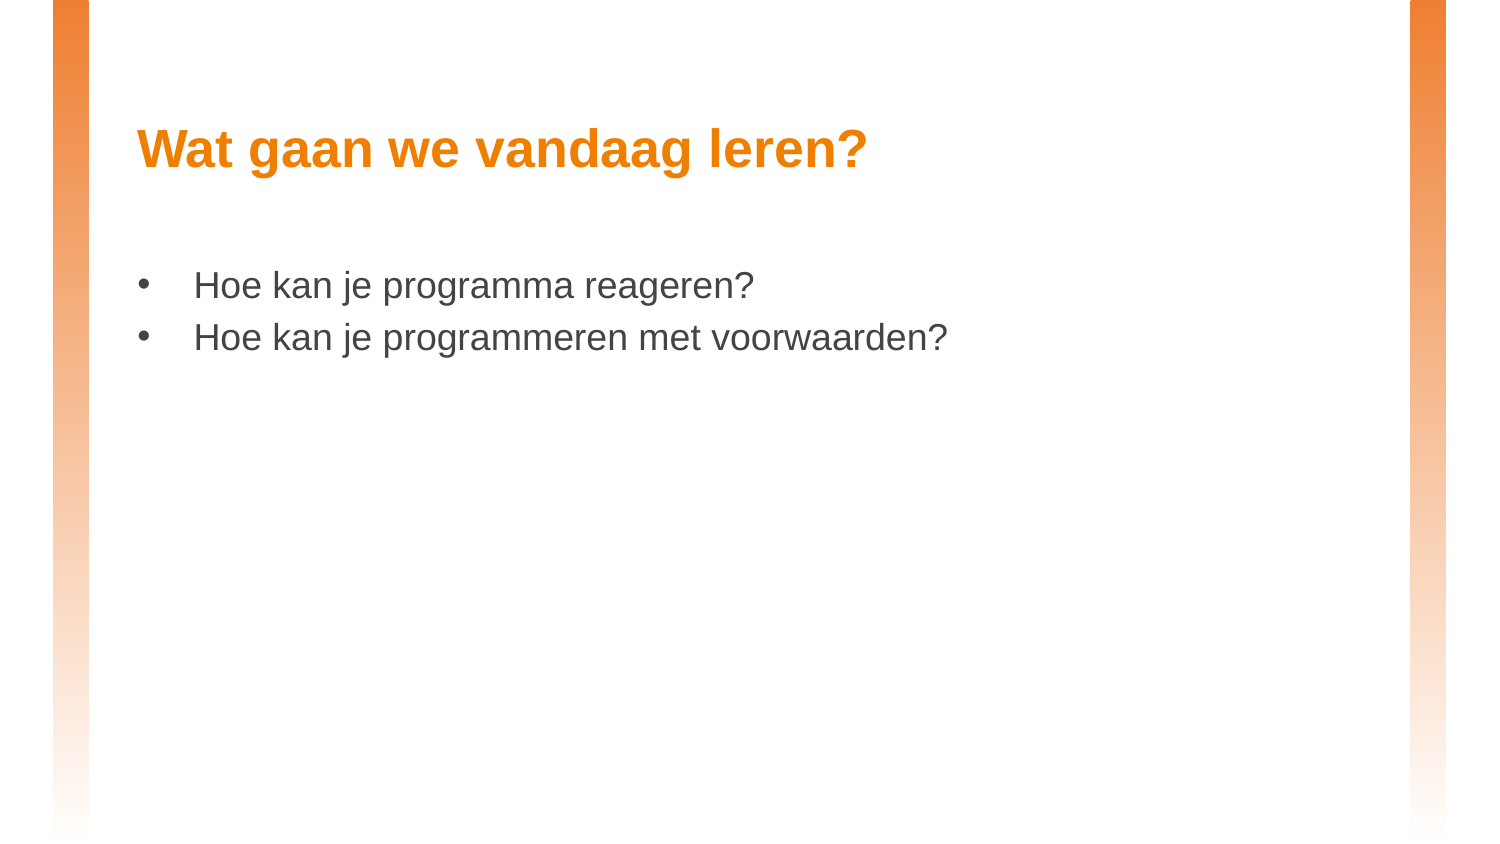

# Wat gaan we vandaag leren?

Hoe kan je programma reageren?
Hoe kan je programmeren met voorwaarden?